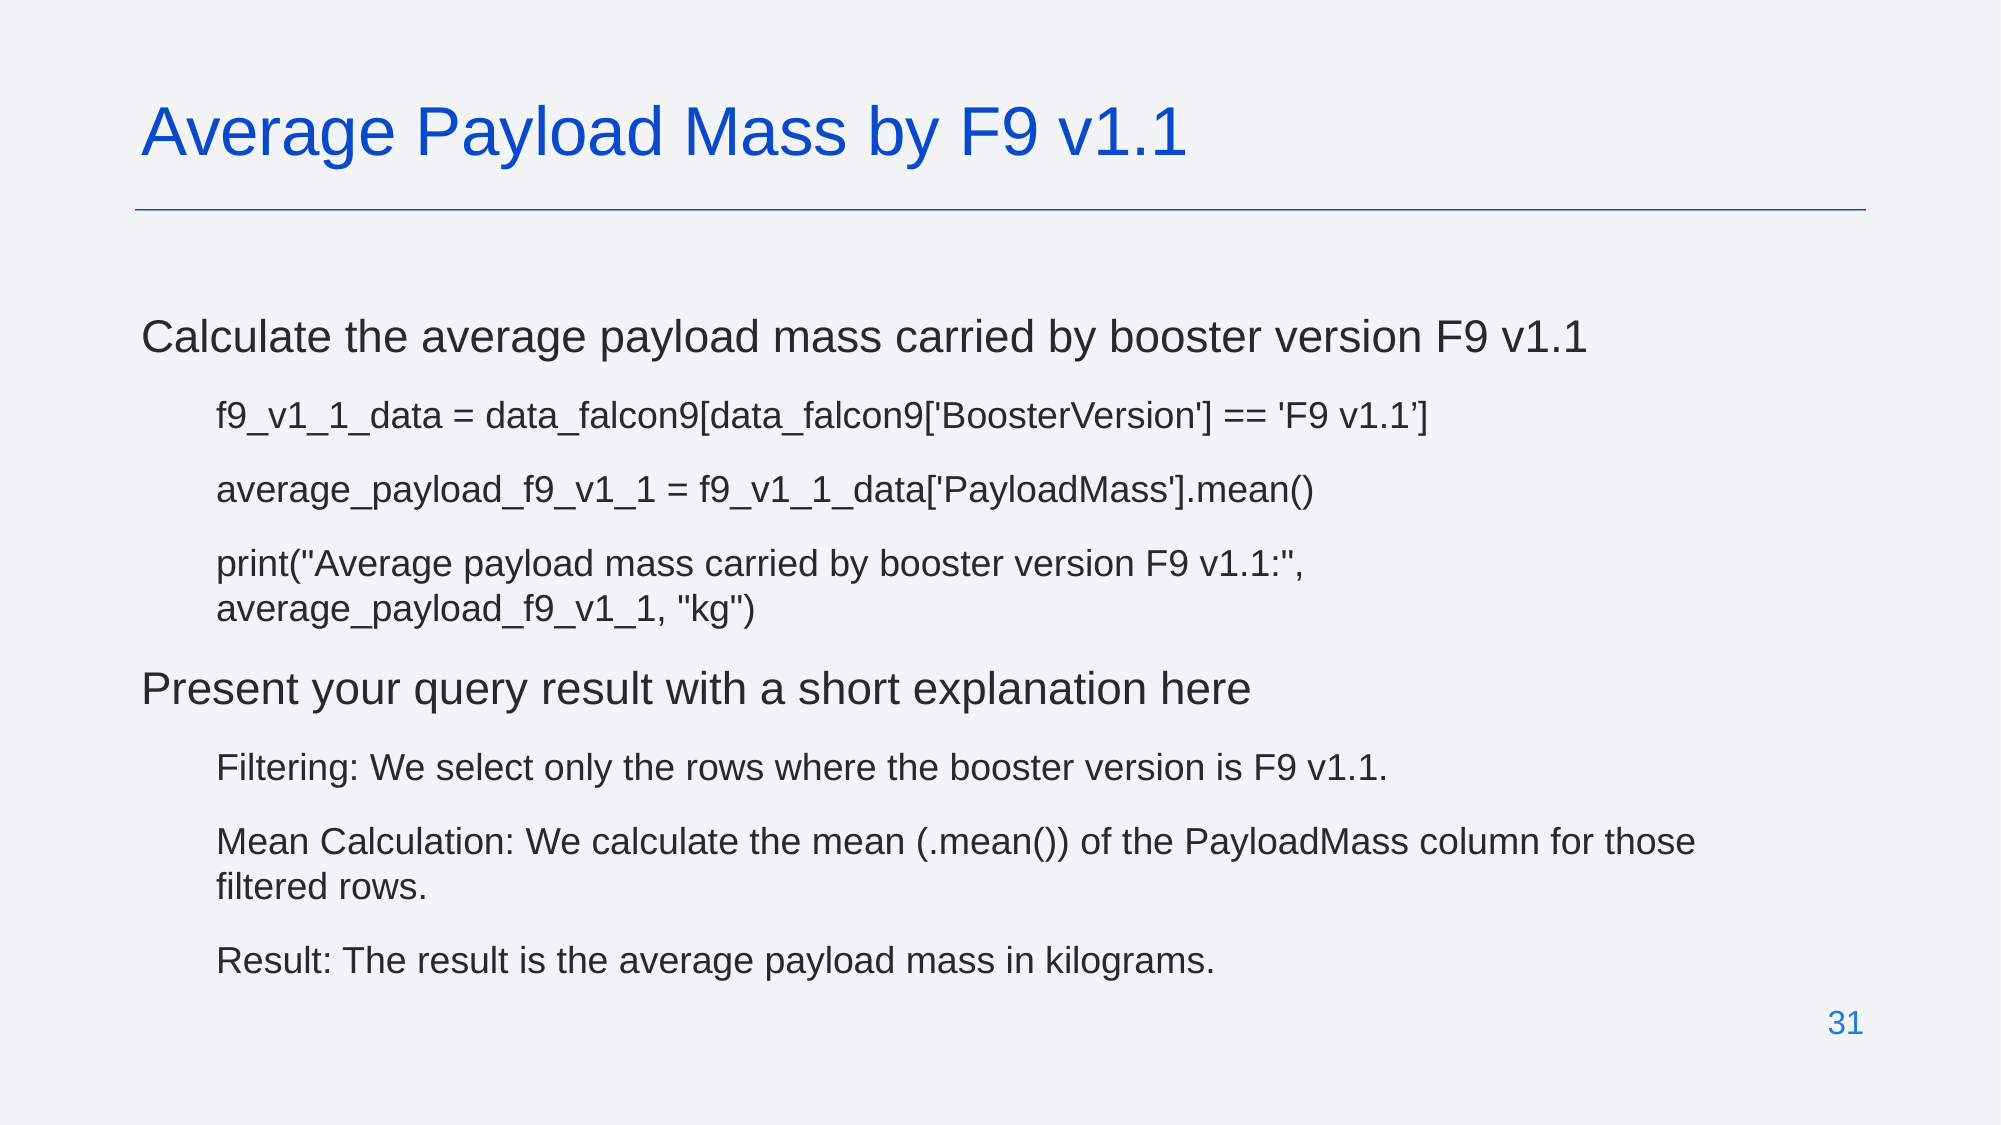

Average Payload Mass by F9 v1.1
Calculate the average payload mass carried by booster version F9 v1.1
f9_v1_1_data = data_falcon9[data_falcon9['BoosterVersion'] == 'F9 v1.1’]
average_payload_f9_v1_1 = f9_v1_1_data['PayloadMass'].mean()
print("Average payload mass carried by booster version F9 v1.1:", average_payload_f9_v1_1, "kg")
Present your query result with a short explanation here
Filtering: We select only the rows where the booster version is F9 v1.1.
Mean Calculation: We calculate the mean (.mean()) of the PayloadMass column for those filtered rows.
Result: The result is the average payload mass in kilograms.

31